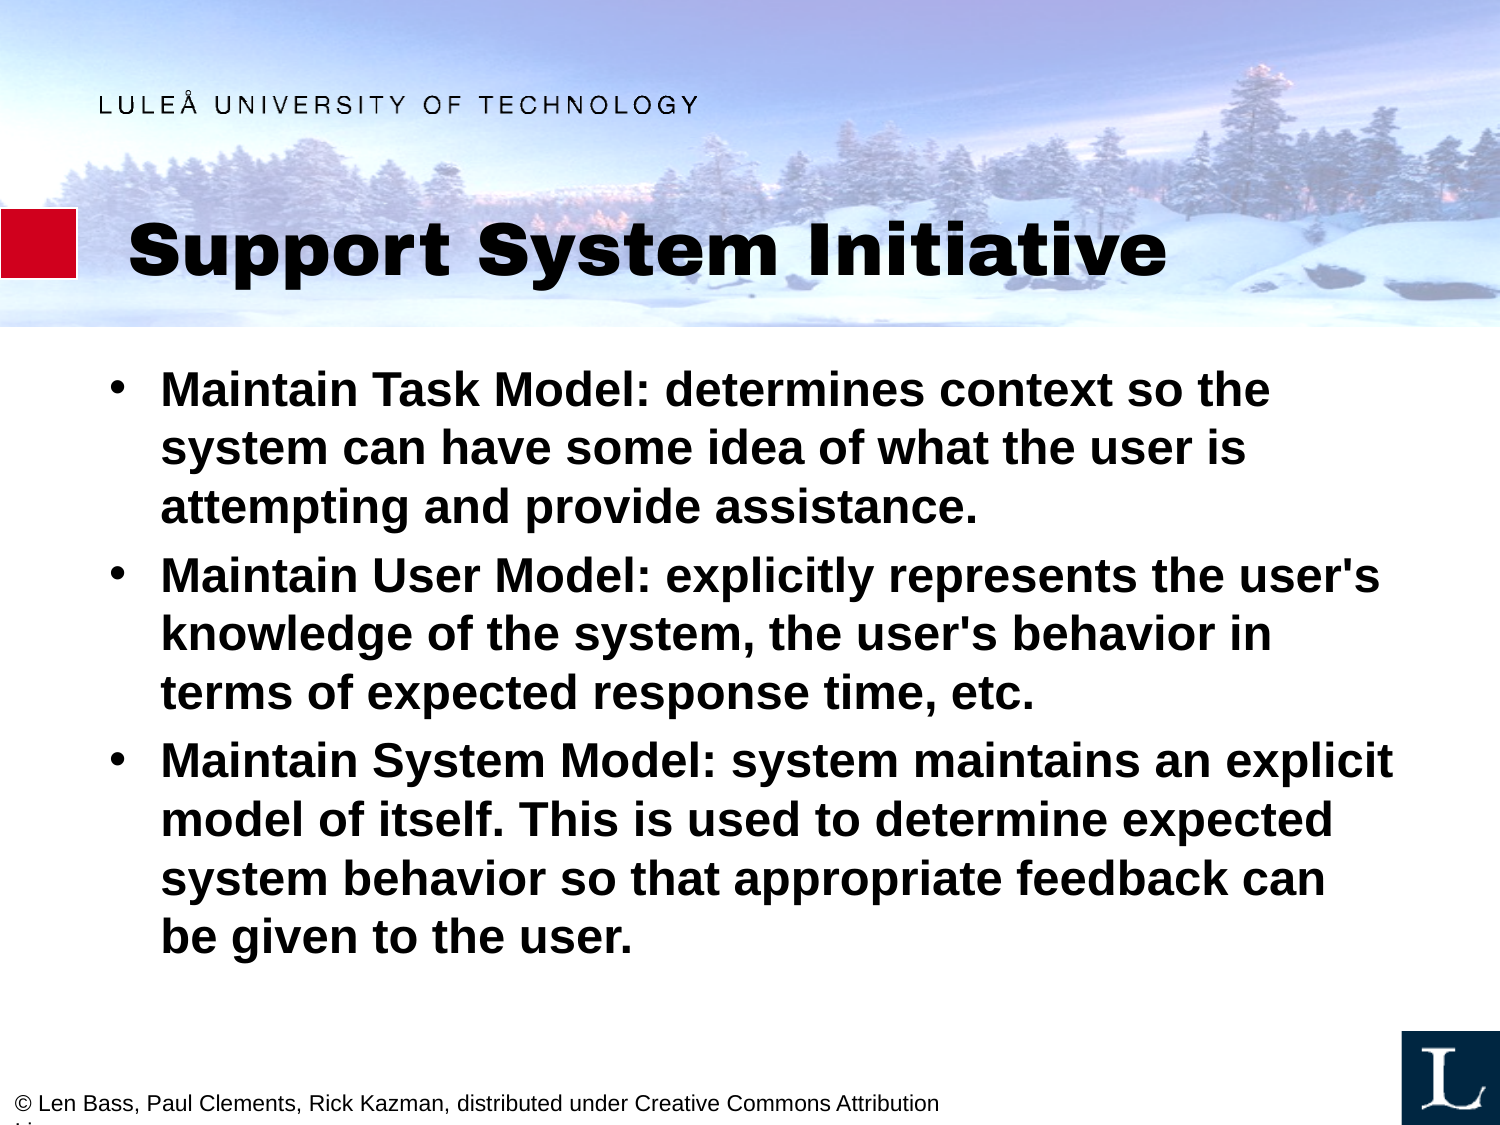

# Support System Initiative
Maintain Task Model: determines context so the system can have some idea of what the user is attempting and provide assistance.
Maintain User Model: explicitly represents the user's knowledge of the system, the user's behavior in terms of expected response time, etc.
Maintain System Model: system maintains an explicit model of itself. This is used to determine expected system behavior so that appropriate feedback can be given to the user.

© Len Bass, Paul Clements, Rick Kazman, distributed under Creative Commons Attribution License